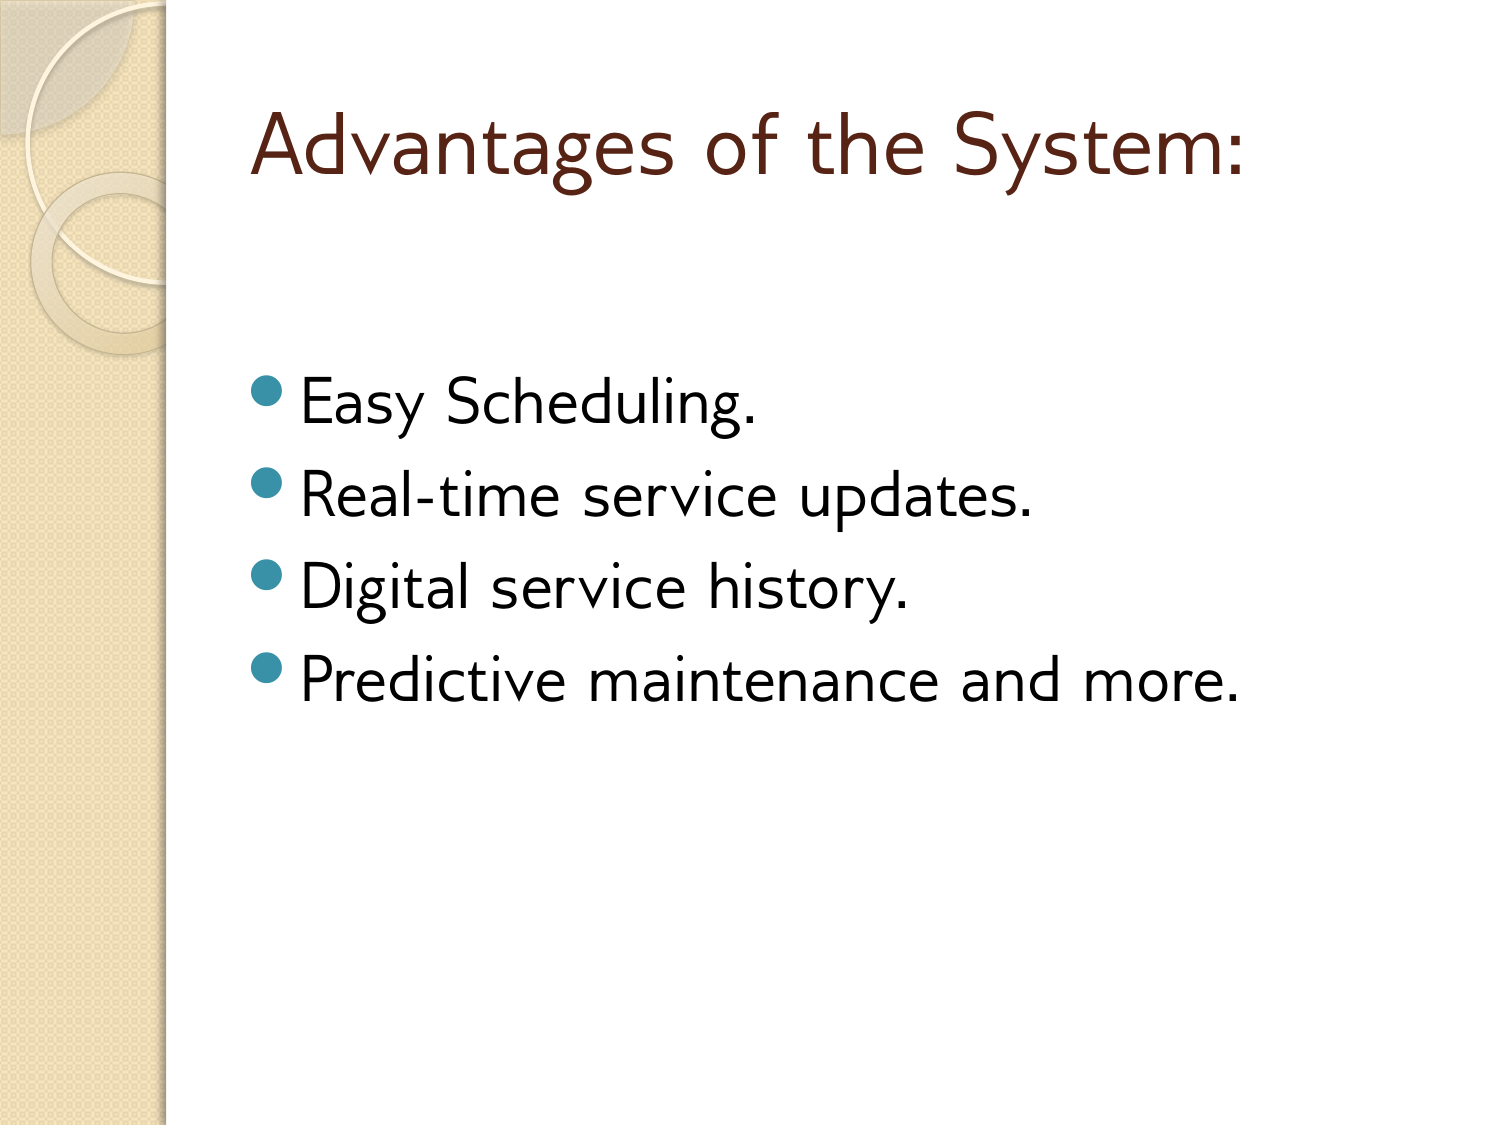

# Advantages of the System:
Easy Scheduling.
Real-time service updates.
Digital service history.
Predictive maintenance and more.